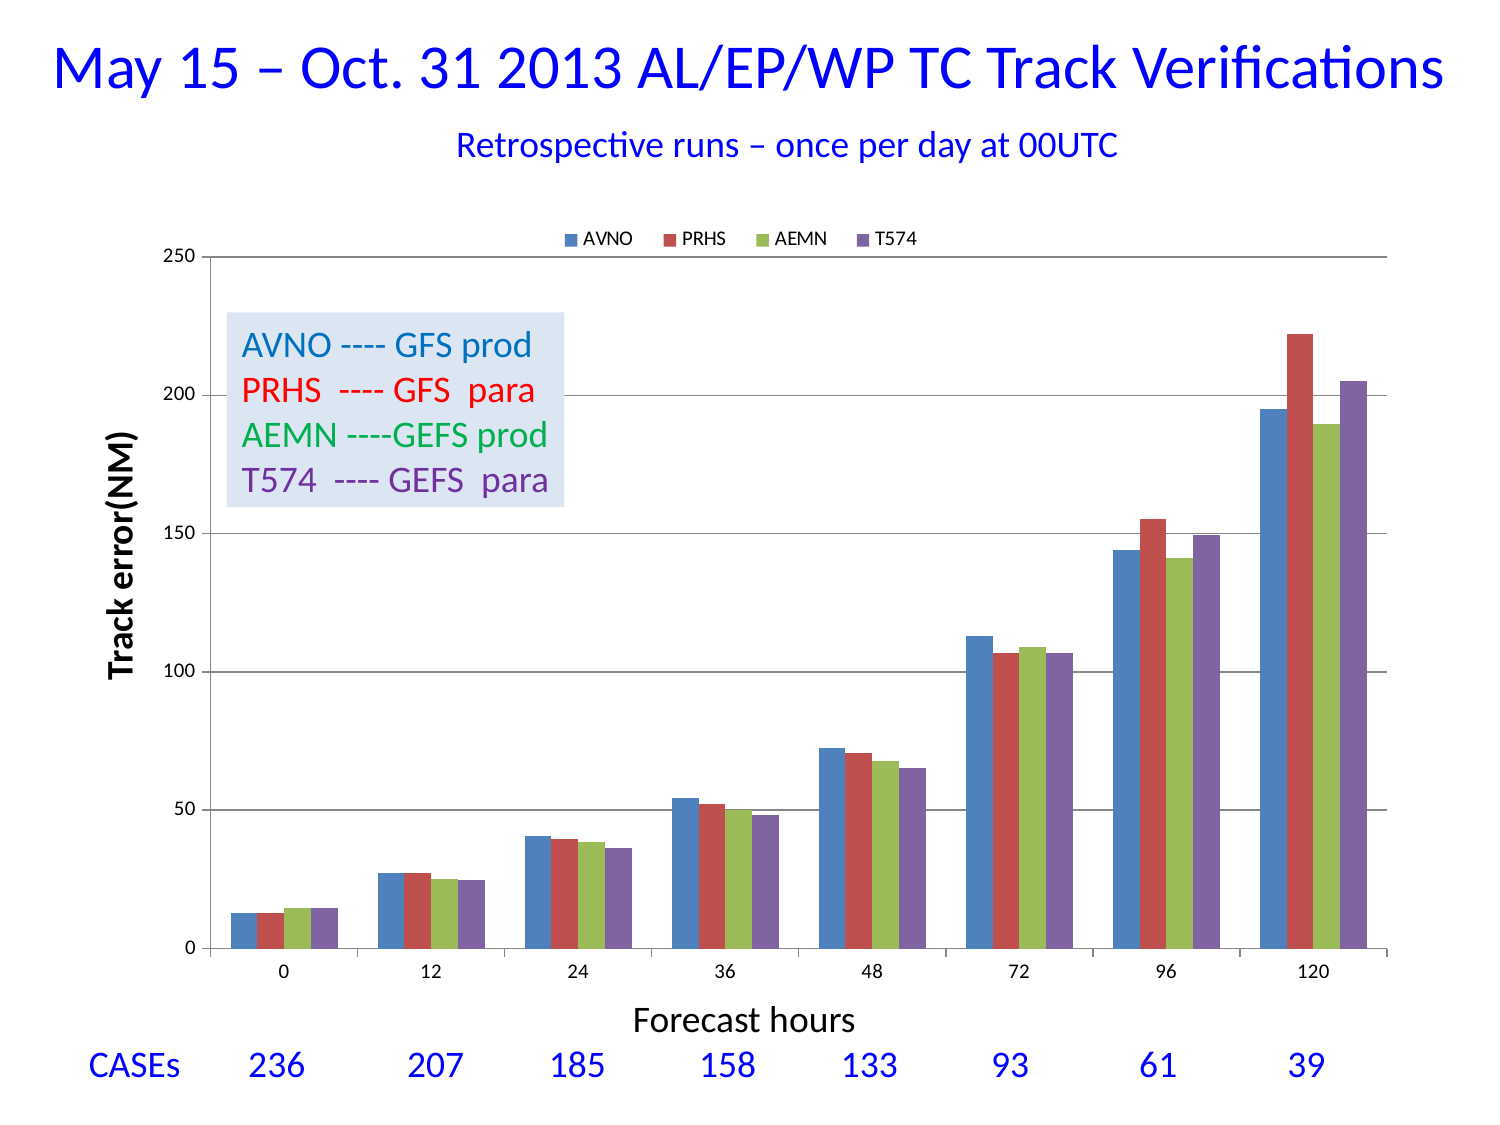

# May 15 – Oct. 31 2013 AL/EP/WP TC Track Verifications
Retrospective runs – once per day at 00UTC

### Chart

| Category | AVNO | PRHS | AEMN | T574 |
|---|---|---|---|---|
| 0 | 12.8 | 12.9 | 14.6 | 14.6 |
| 12 | 27.3 | 27.2 | 25.2 | 24.9 |
| 24 | 40.7 | 39.6 | 38.5 | 36.30000000000001 |
| 36 | 54.5 | 52.3 | 50.1 | 48.2 |
| 48 | 72.5 | 70.5 | 67.9 | 65.4 |
| 72 | 112.8 | 106.7 | 109.1 | 106.7 |
| 96 | 144.2 | 155.2 | 141.0 | 149.6 |
| 120 | 194.9 | 222.2 | 189.8 | 205.3 |
AVNO ---- GFS prod
PRHS  ---- GFS  para
AEMN ----GEFS prod
T574  ---- GEFS  para
Track error(NM)
                                                                Forecast hours
CASEs        236            207          185           158          133           93             61             39